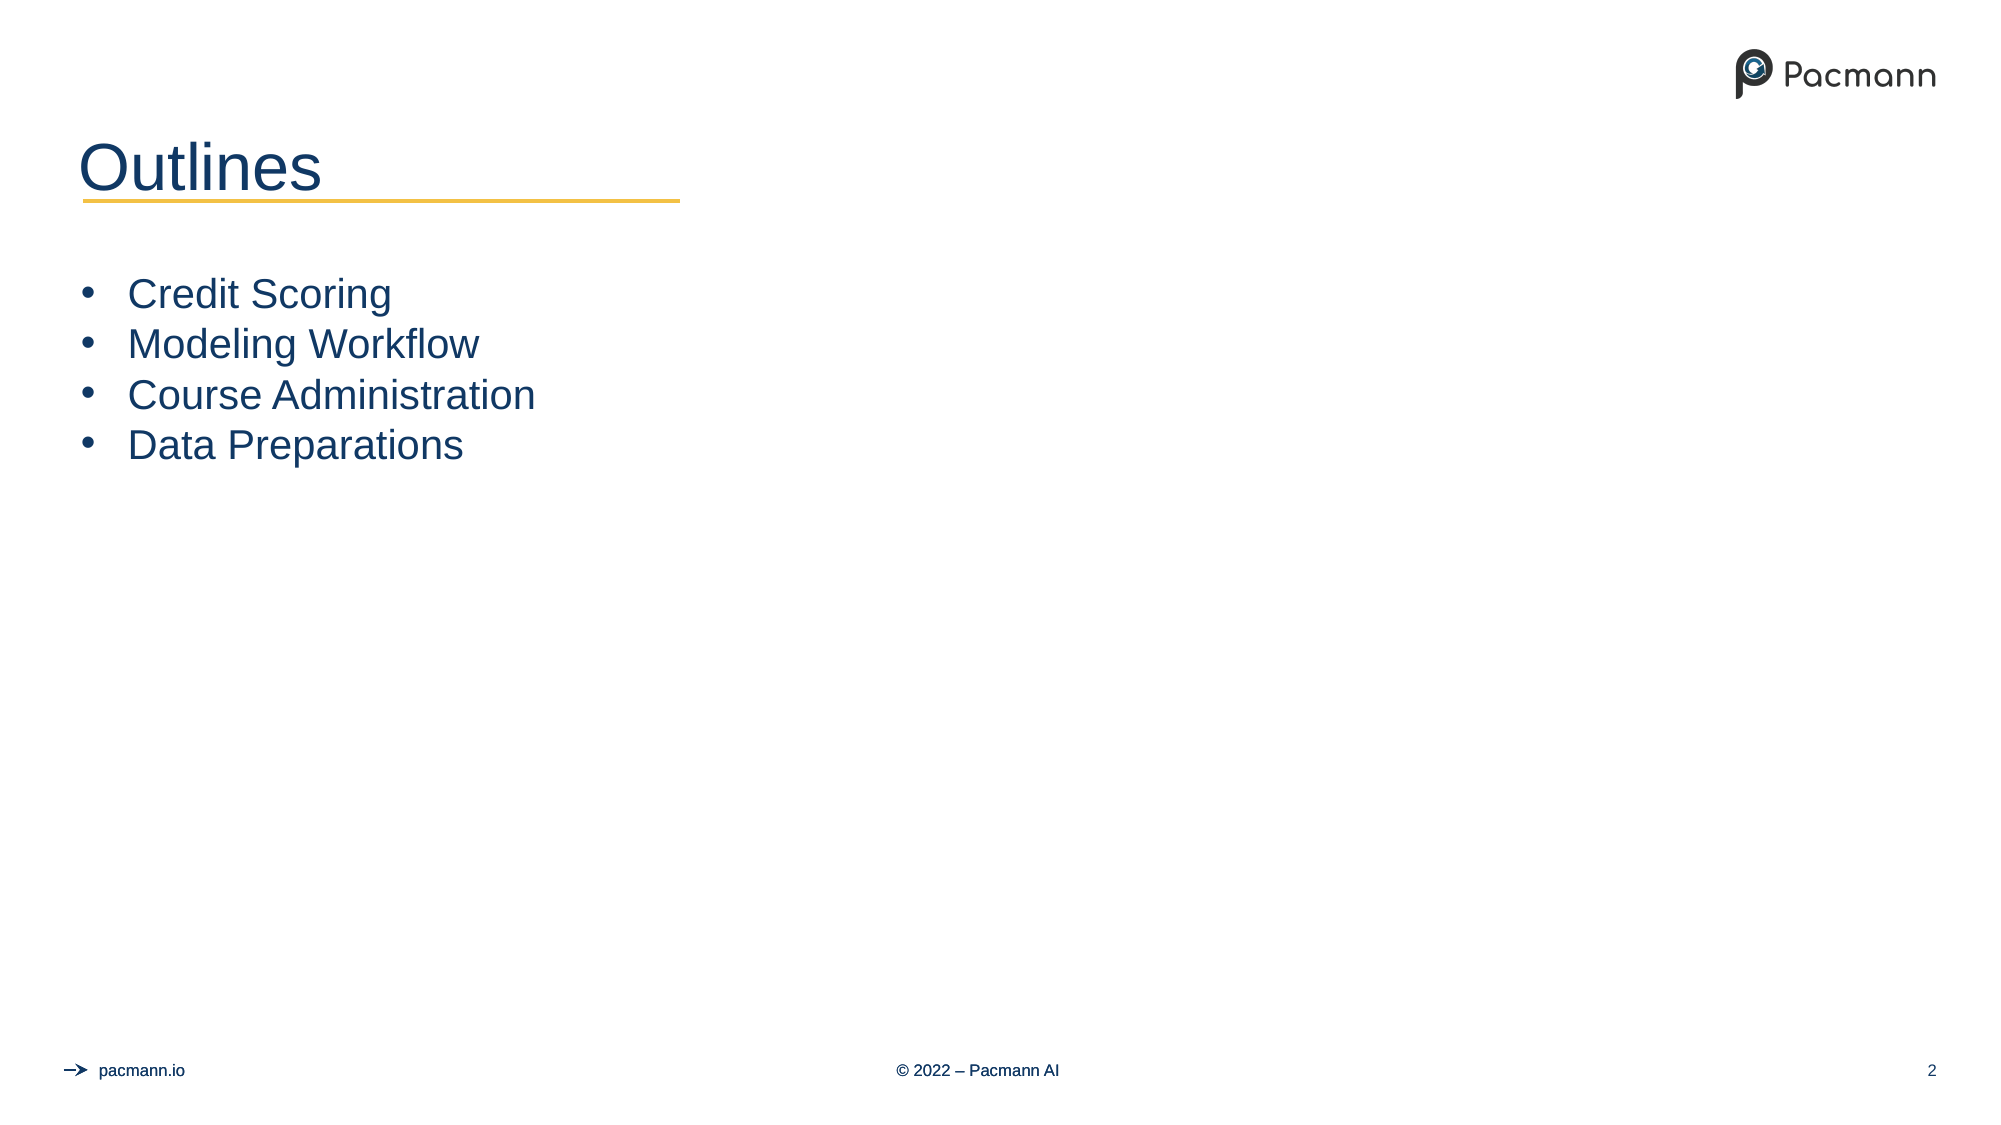

# Outlines
Credit Scoring
Modeling Workflow
Course Administration
Data Preparations